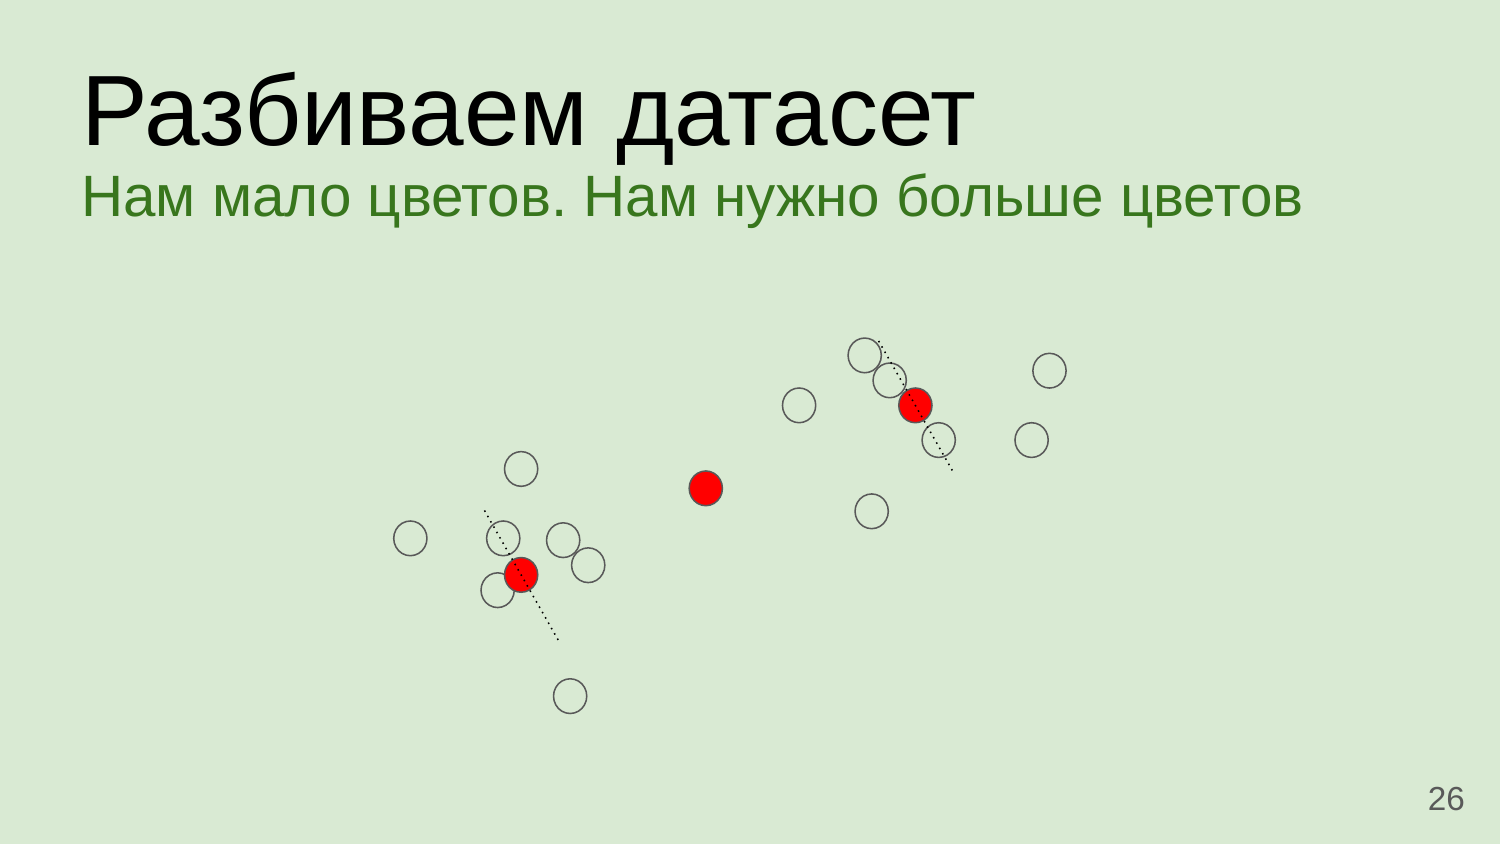

Разбиваем датасет
Нам мало цветов. Нам нужно больше цветов

26